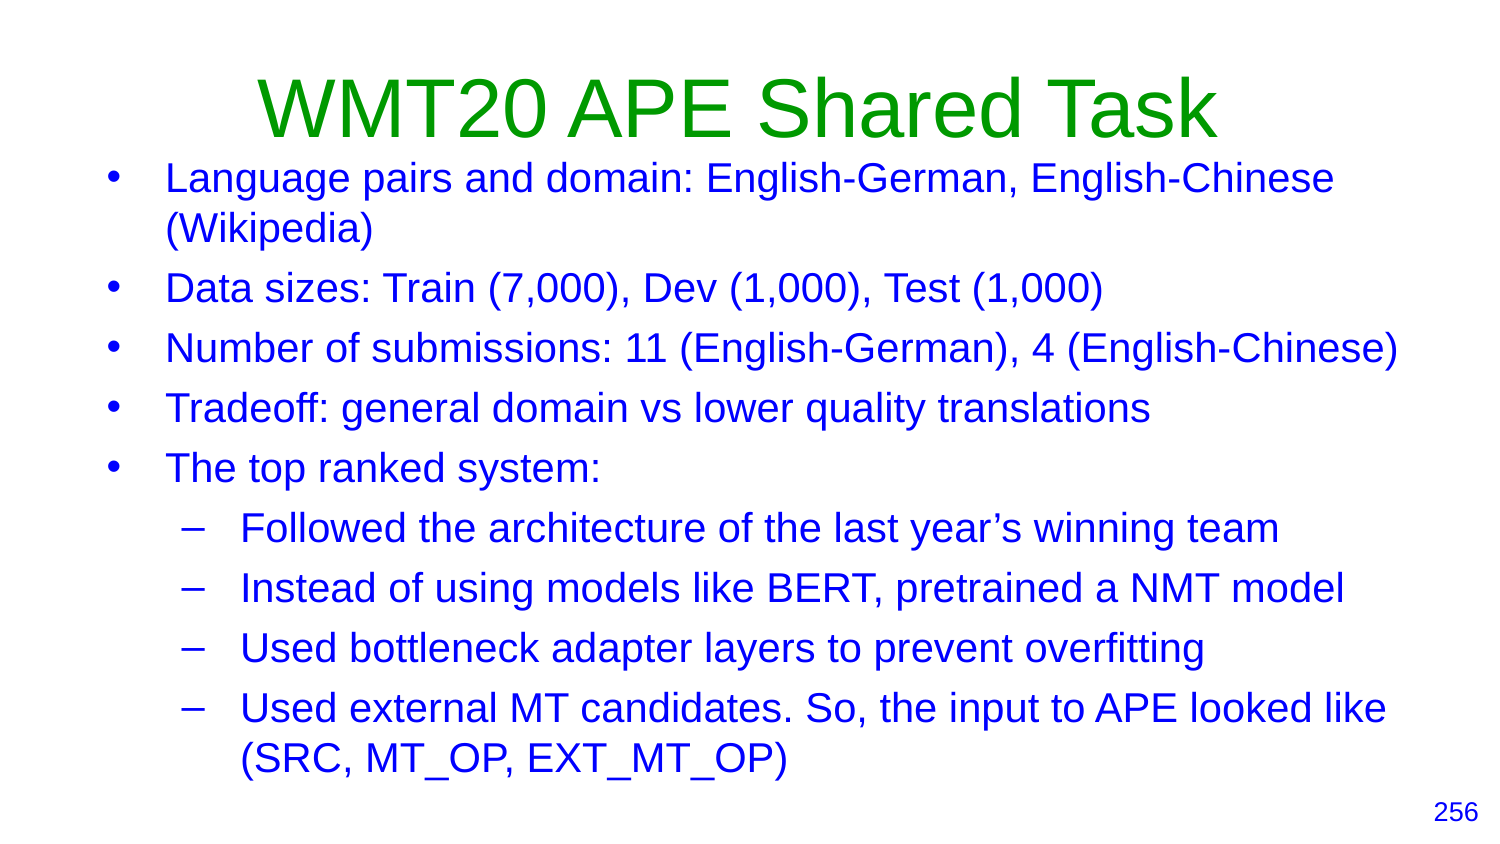

# WMT20 APE Shared Task
Language pairs and domain: English-German, English-Chinese (Wikipedia)
Data sizes: Train (7,000), Dev (1,000), Test (1,000)
Number of submissions: 11 (English-German), 4 (English-Chinese)
Tradeoff: general domain vs lower quality translations
The top ranked system:
Followed the architecture of the last year’s winning team
Instead of using models like BERT, pretrained a NMT model
Used bottleneck adapter layers to prevent overfitting
Used external MT candidates. So, the input to APE looked like (SRC, MT_OP, EXT_MT_OP)
256